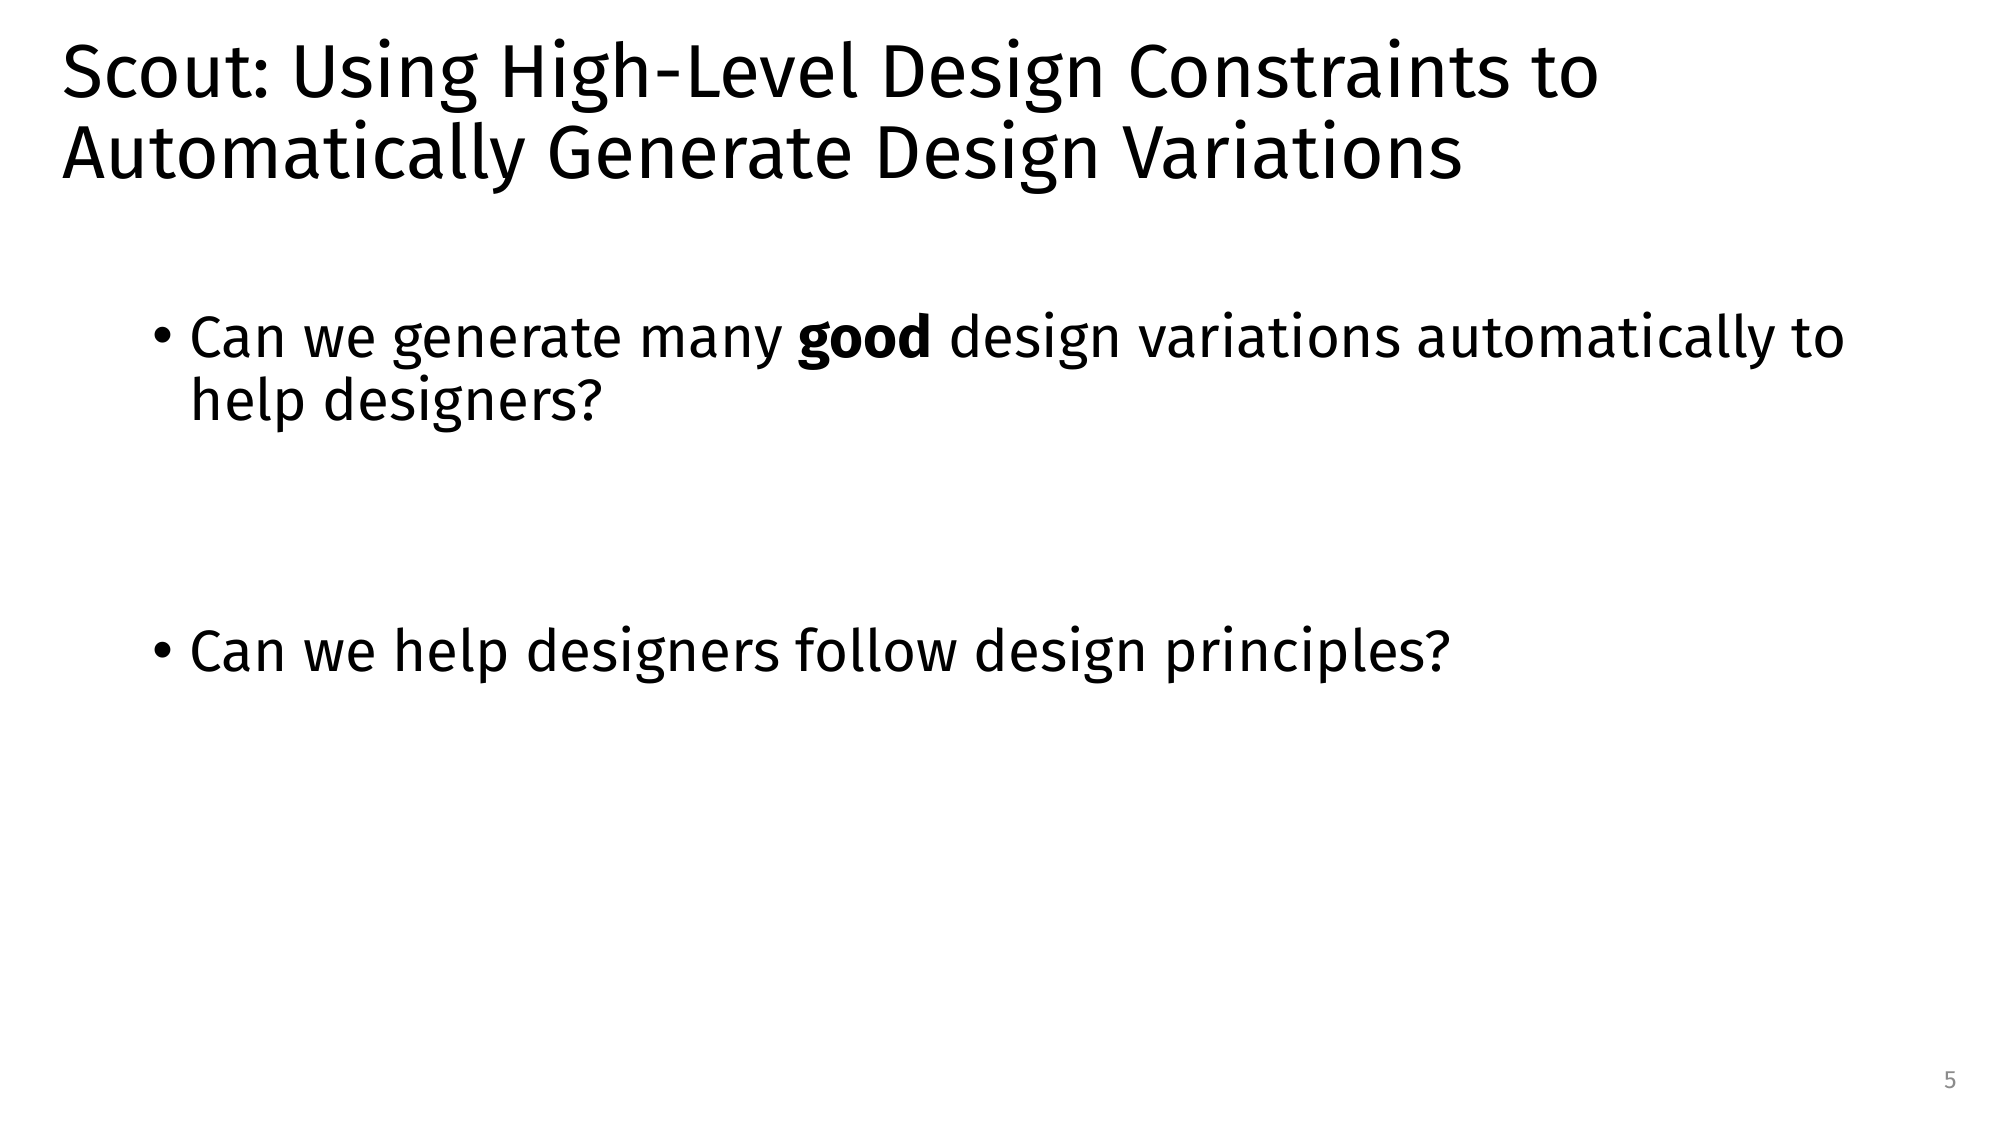

# Scout: Using High-Level Design Constraints to Automatically Generate Design Variations
Can we generate many good design variations automatically to help designers?

Can we help designers follow design principles?
5